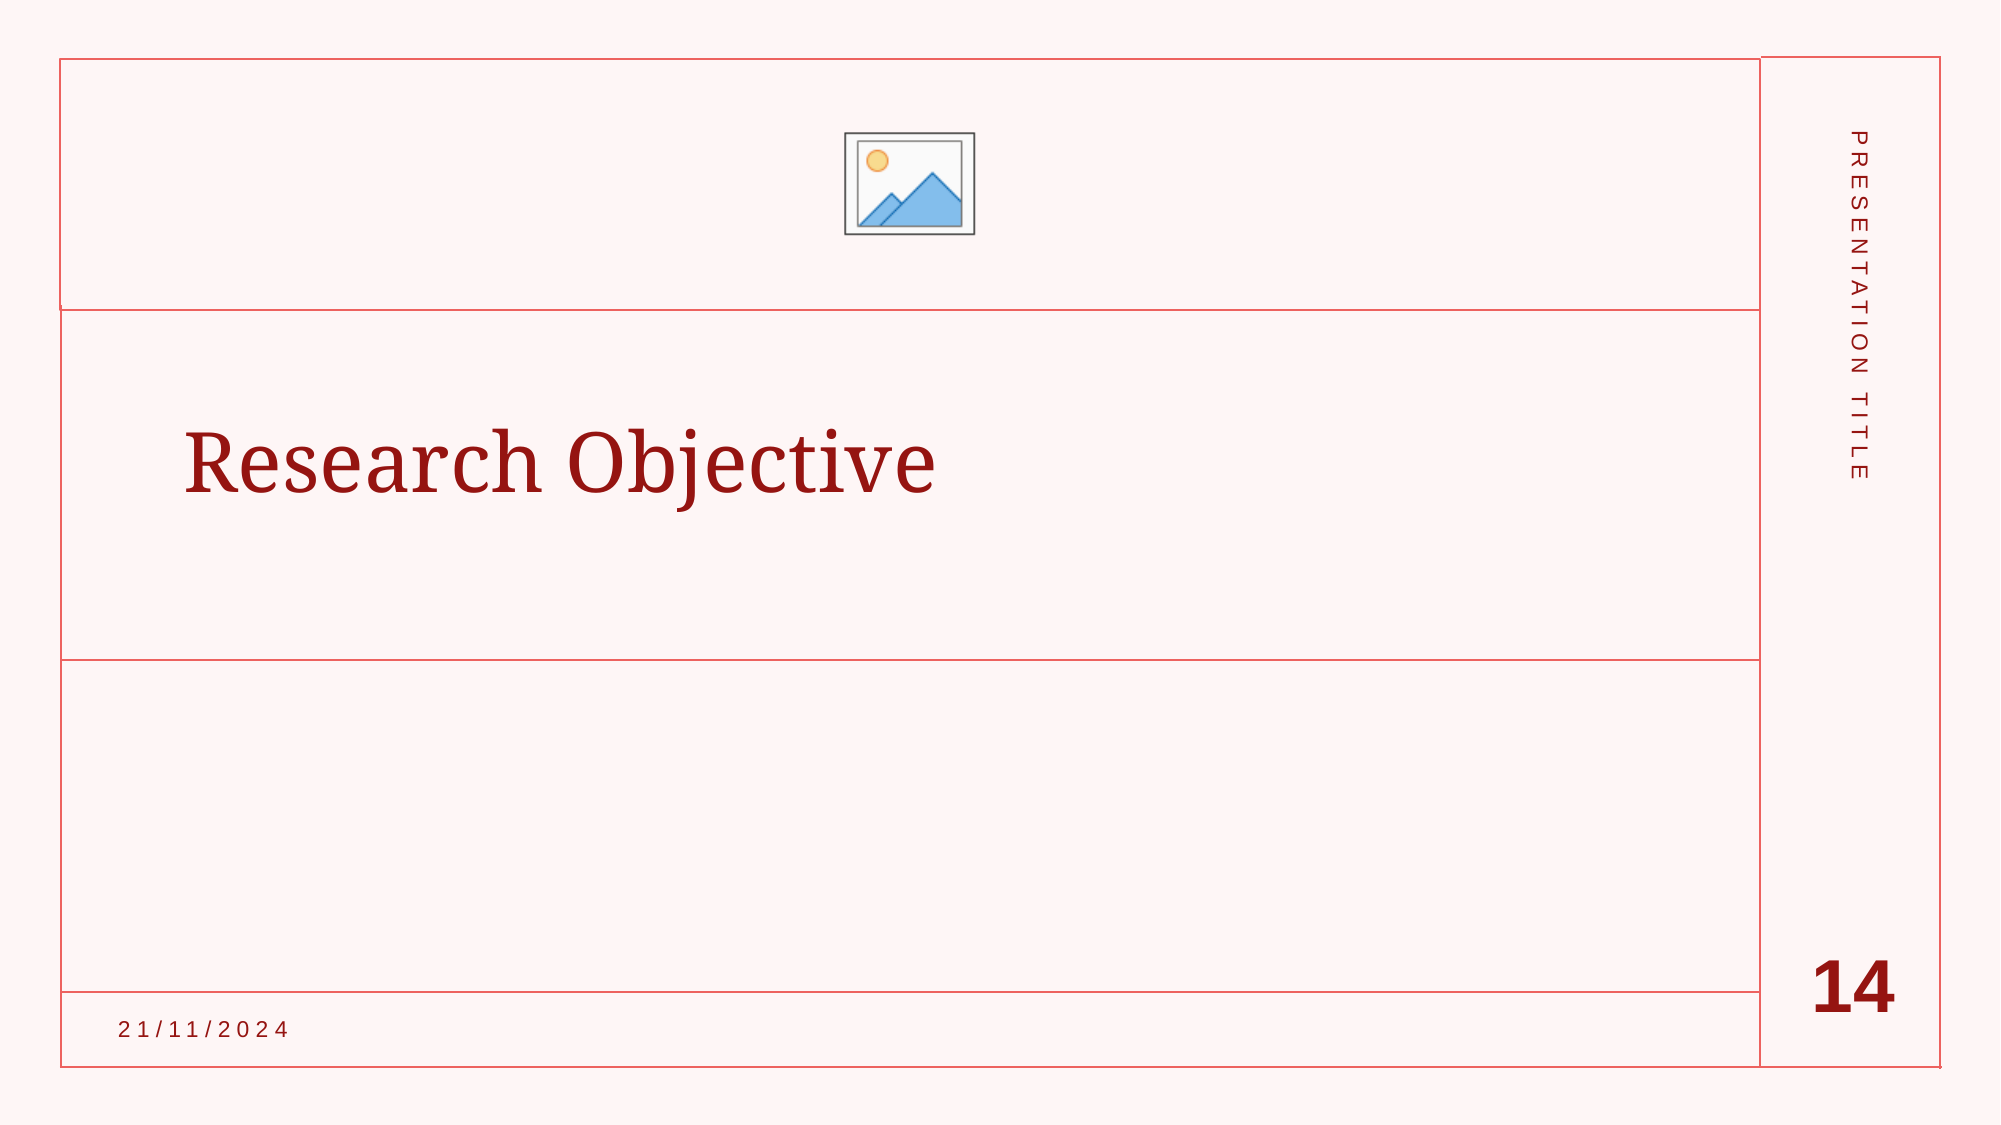

# Research Objective
PRESENTATION TITLE

14
21/11/2024